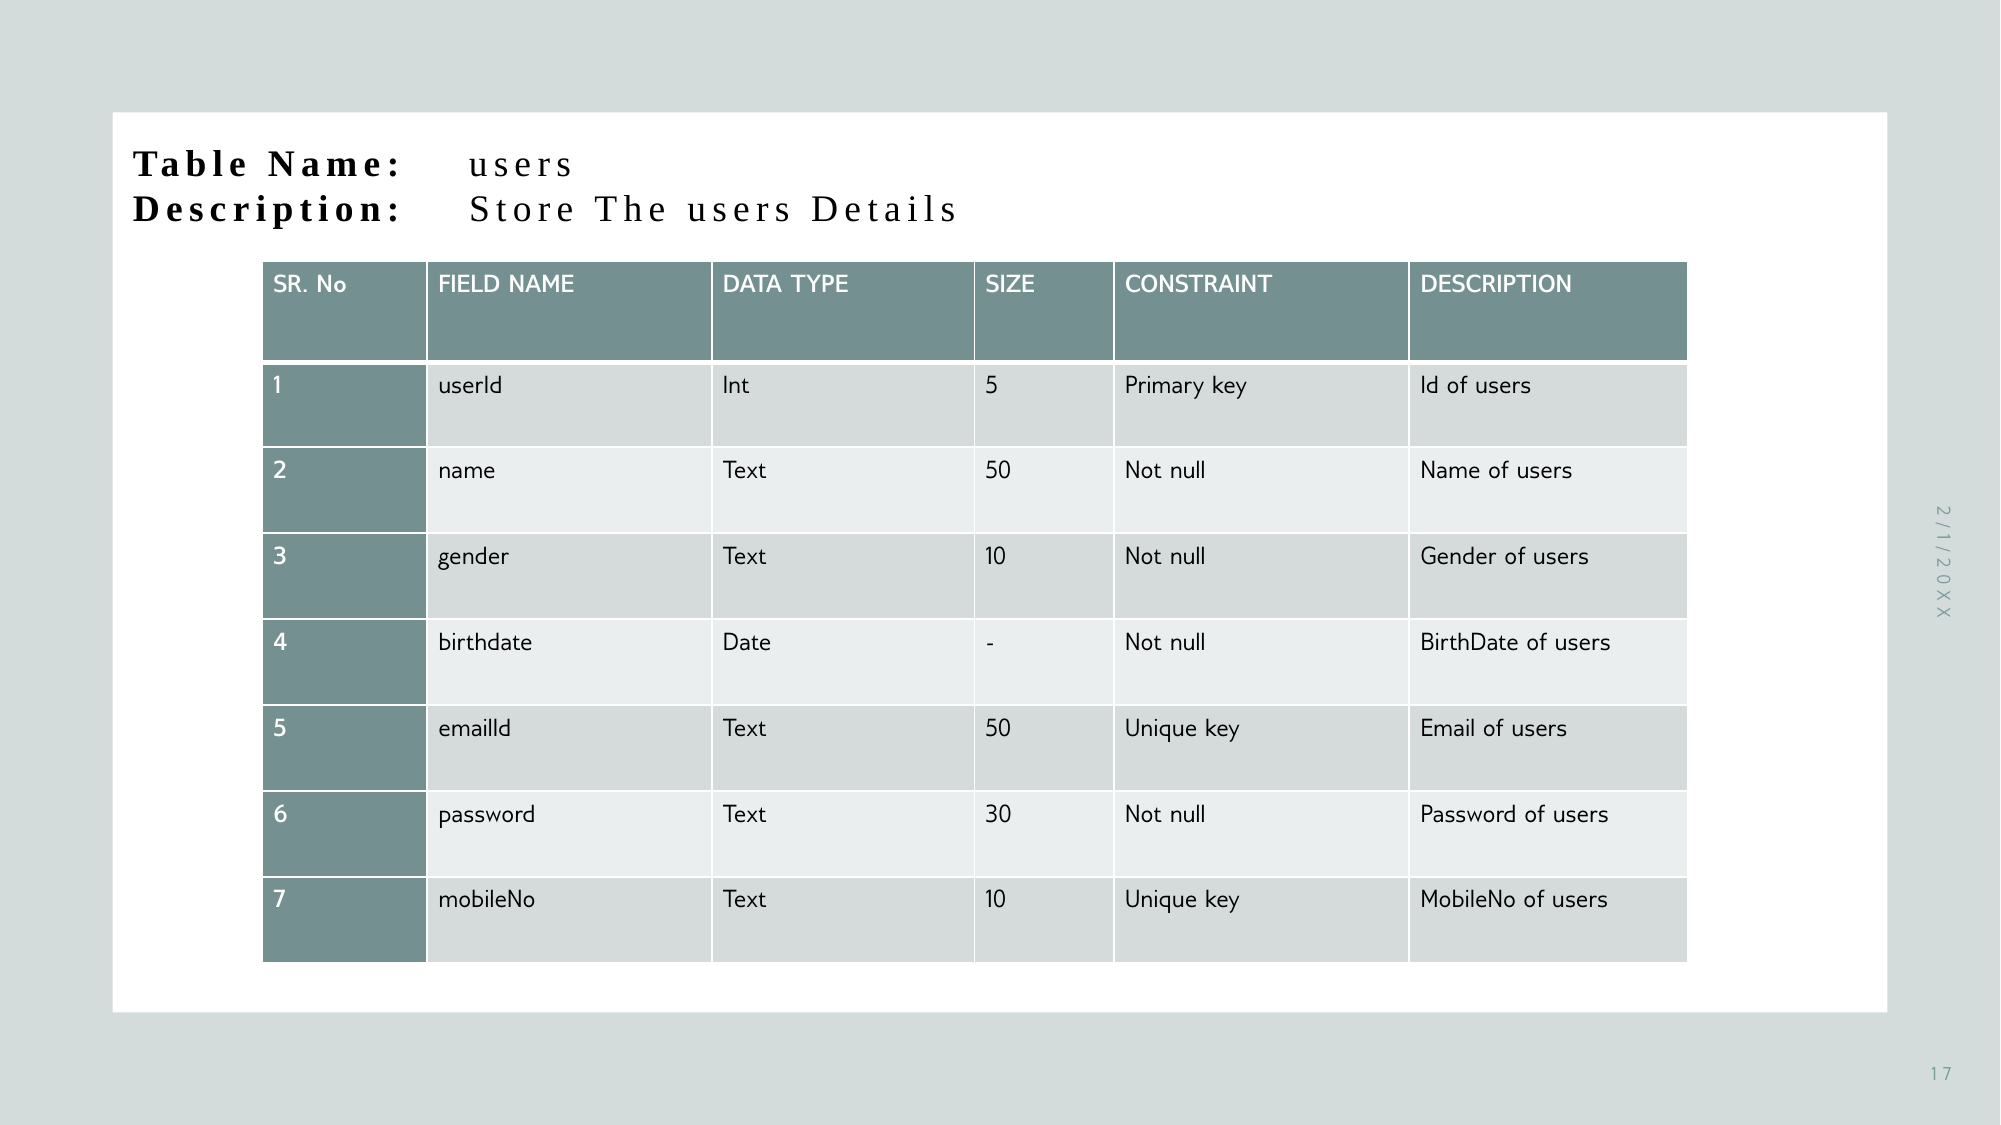

# Table Name:    users
            Description:    Store The users Details
| SR. No | FIELD NAME | DATA TYPE | SIZE | CONSTRAINT | DESCRIPTION |
| --- | --- | --- | --- | --- | --- |
| 1 | userId | Int | 5 | Primary key | Id of users |
| 2 | name | Text | 50 | Not null | Name of users |
| 3 | gender | Text | 10 | Not null | Gender of users |
| 4 | birthdate | Date | - | Not null | BirthDate of users |
| 5 | emailId | Text | 50 | Unique key | Email of users |
| 6 | password | Text | 30 | Not null | Password of users |
| 7 | mobileNo | Text | 10 | Unique key | MobileNo of users |
2/1/20XX
17